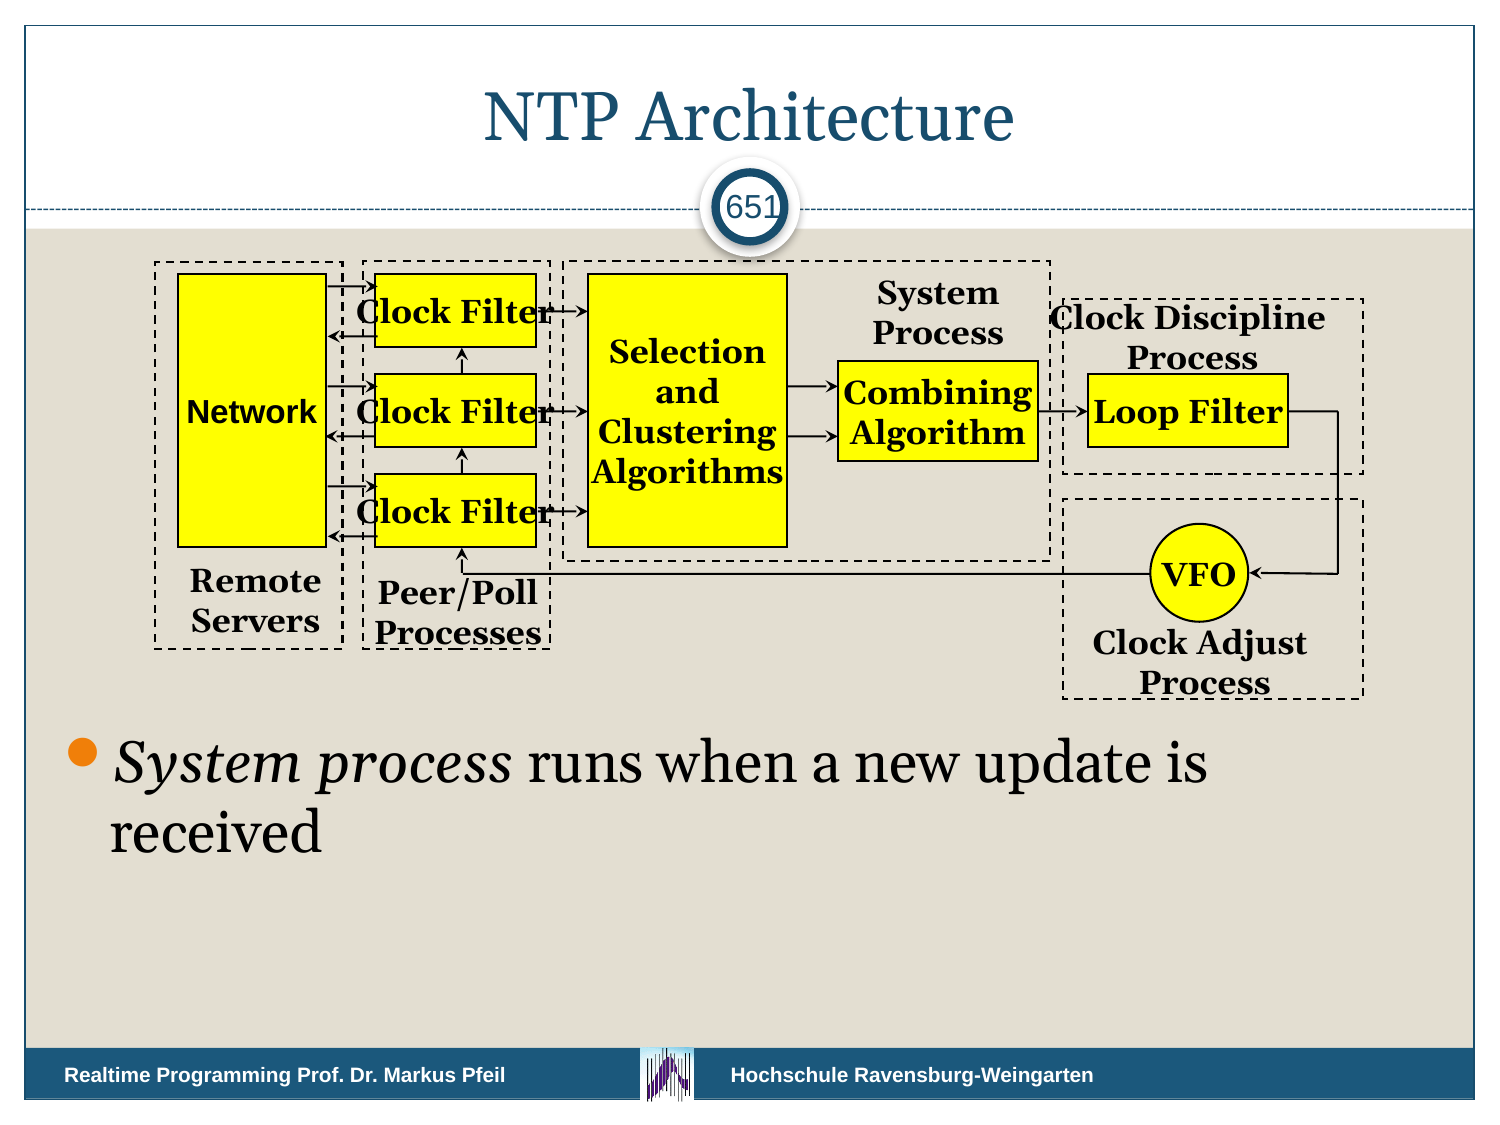

# NTP Architecture
651

System process runs when a new update is received

Network
Clock Filter
Selection
and
Clustering
Algorithms
System
Process

Clock Discipline
 Process

Combining
Algorithm
Clock Filter
Loop Filter

Clock Filter

VFO

Remote
Servers

Peer/Poll
Processes

Clock Adjust
 Process
Realtime Programming Prof. Dr. Markus Pfeil